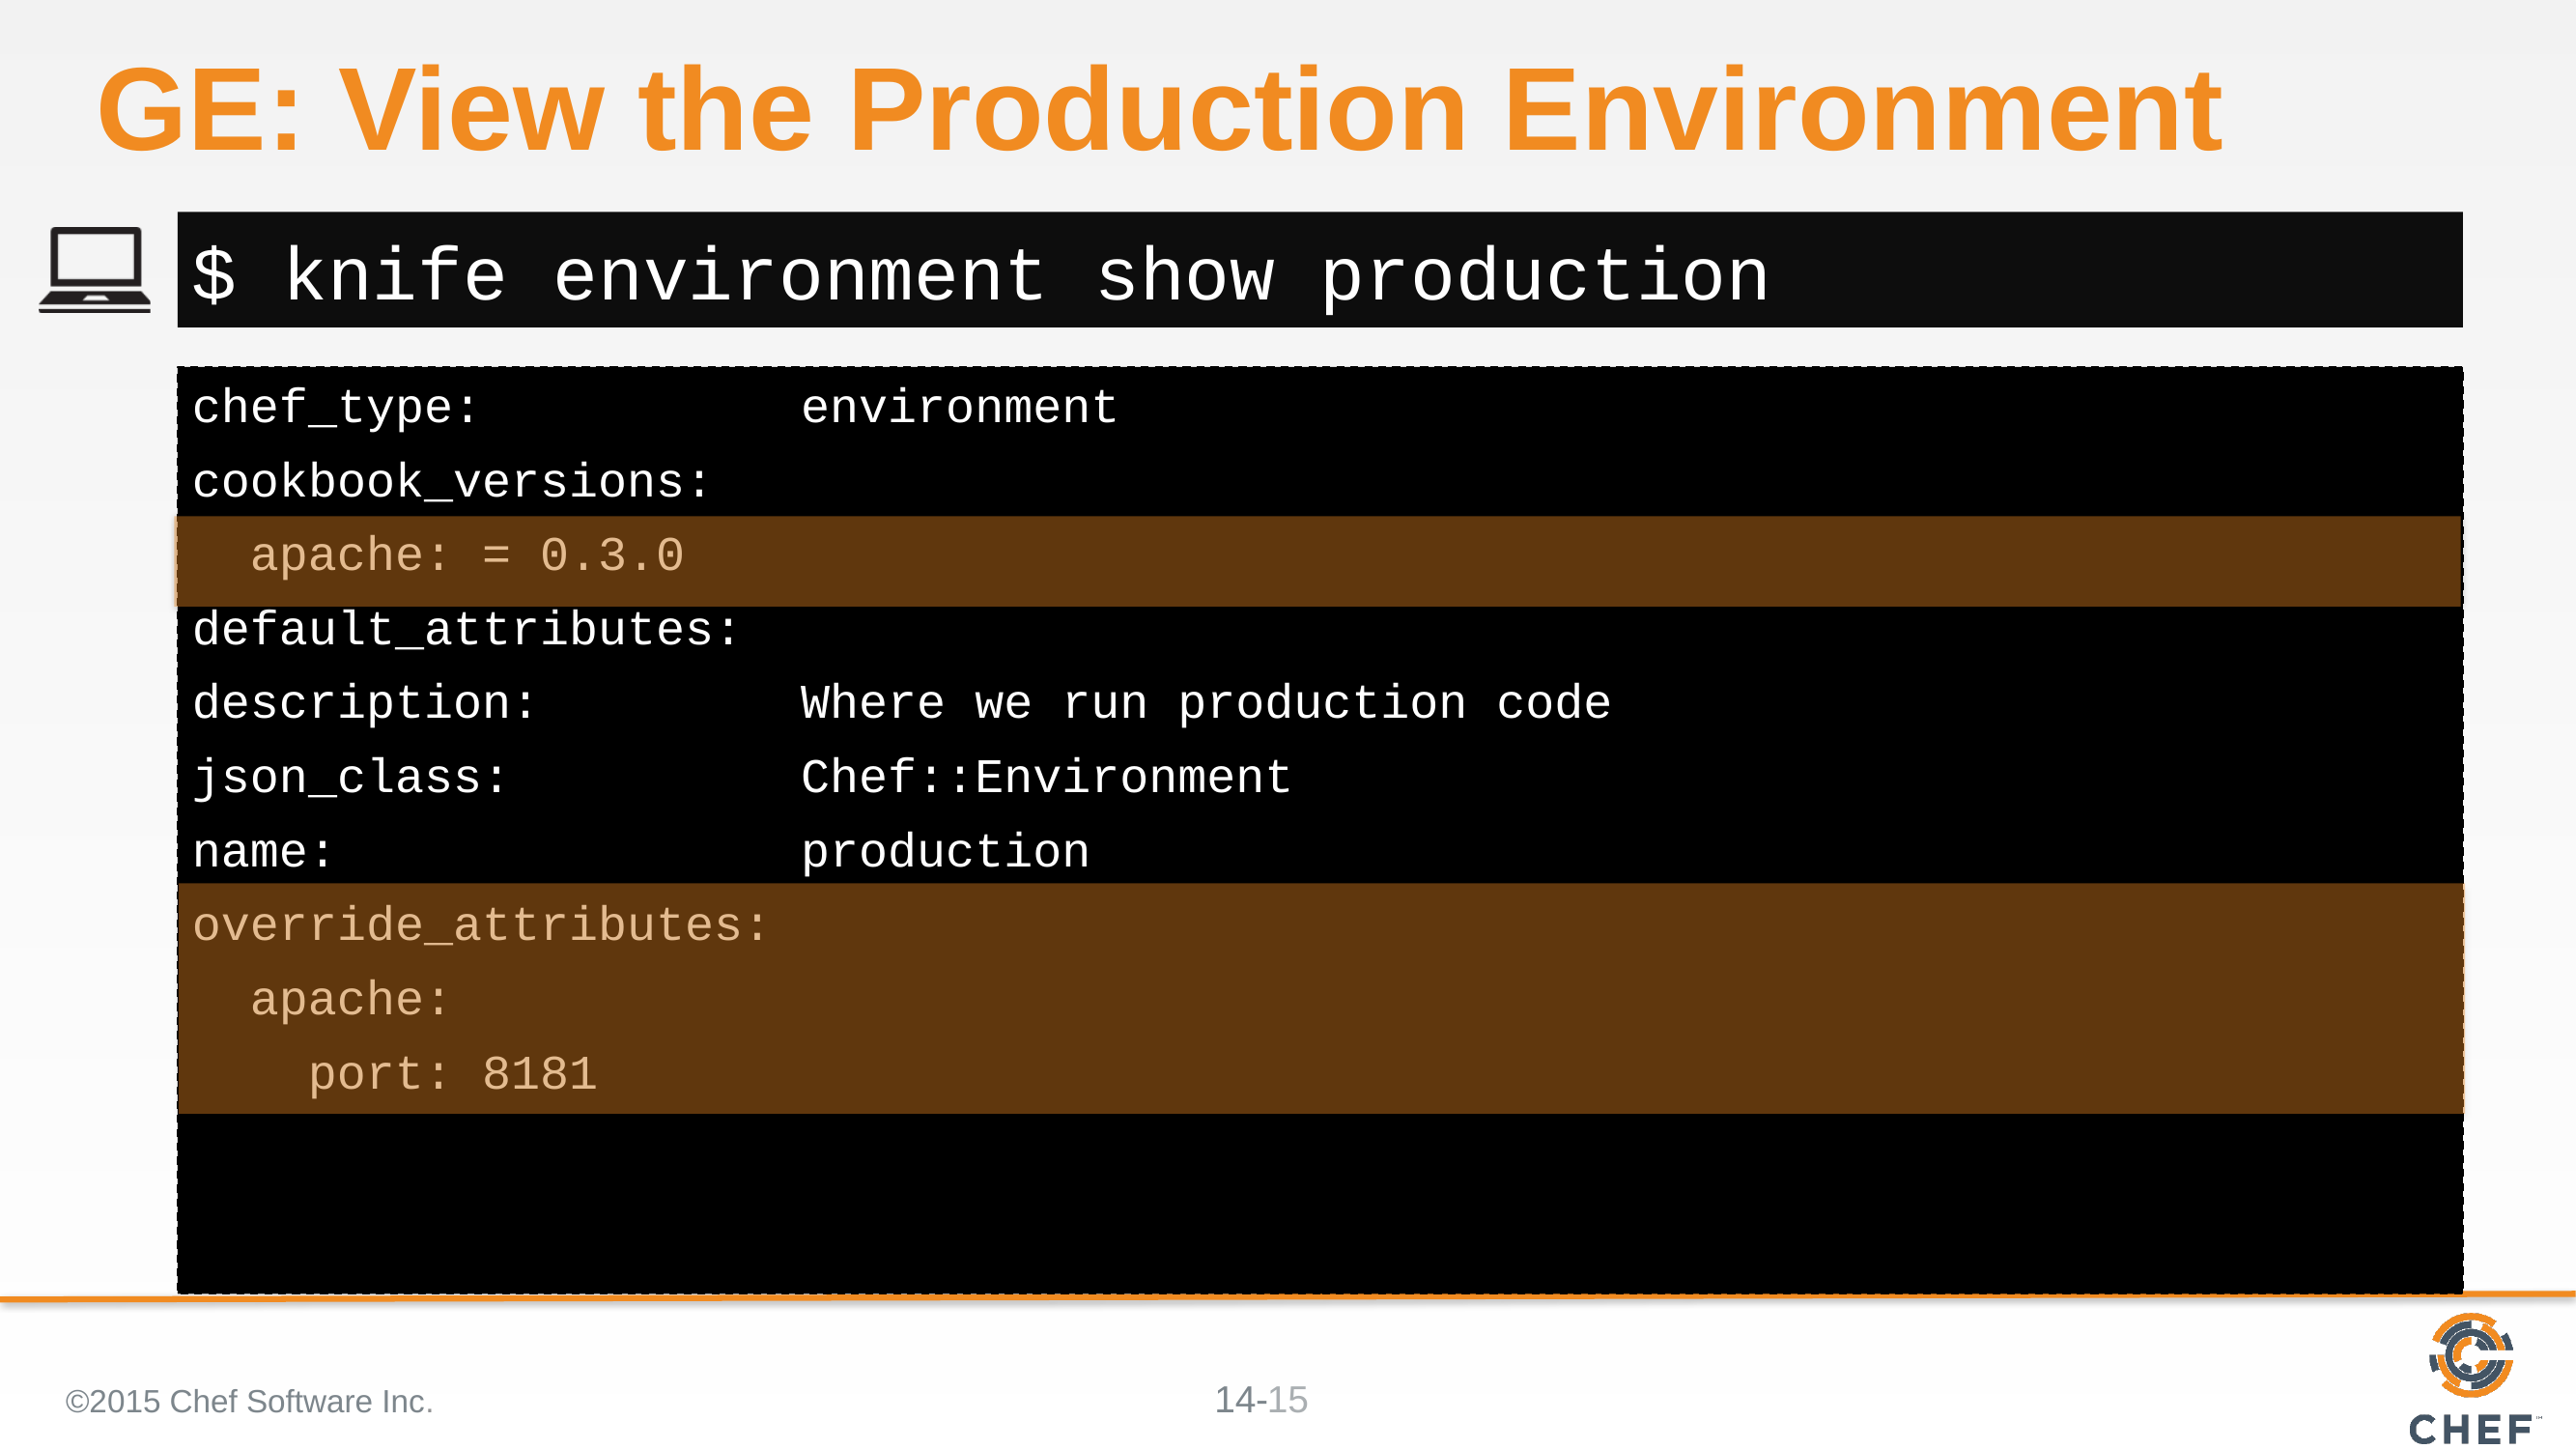

# GE: View the Production Environment
$ knife environment show production
chef_type:           environment
cookbook_versions:
  apache: = 0.3.0
default_attributes:
description:         Where we run production code
json_class:          Chef::Environment
name:                production
override_attributes:
  apache:
    port: 8181

©2015 Chef Software Inc.
15